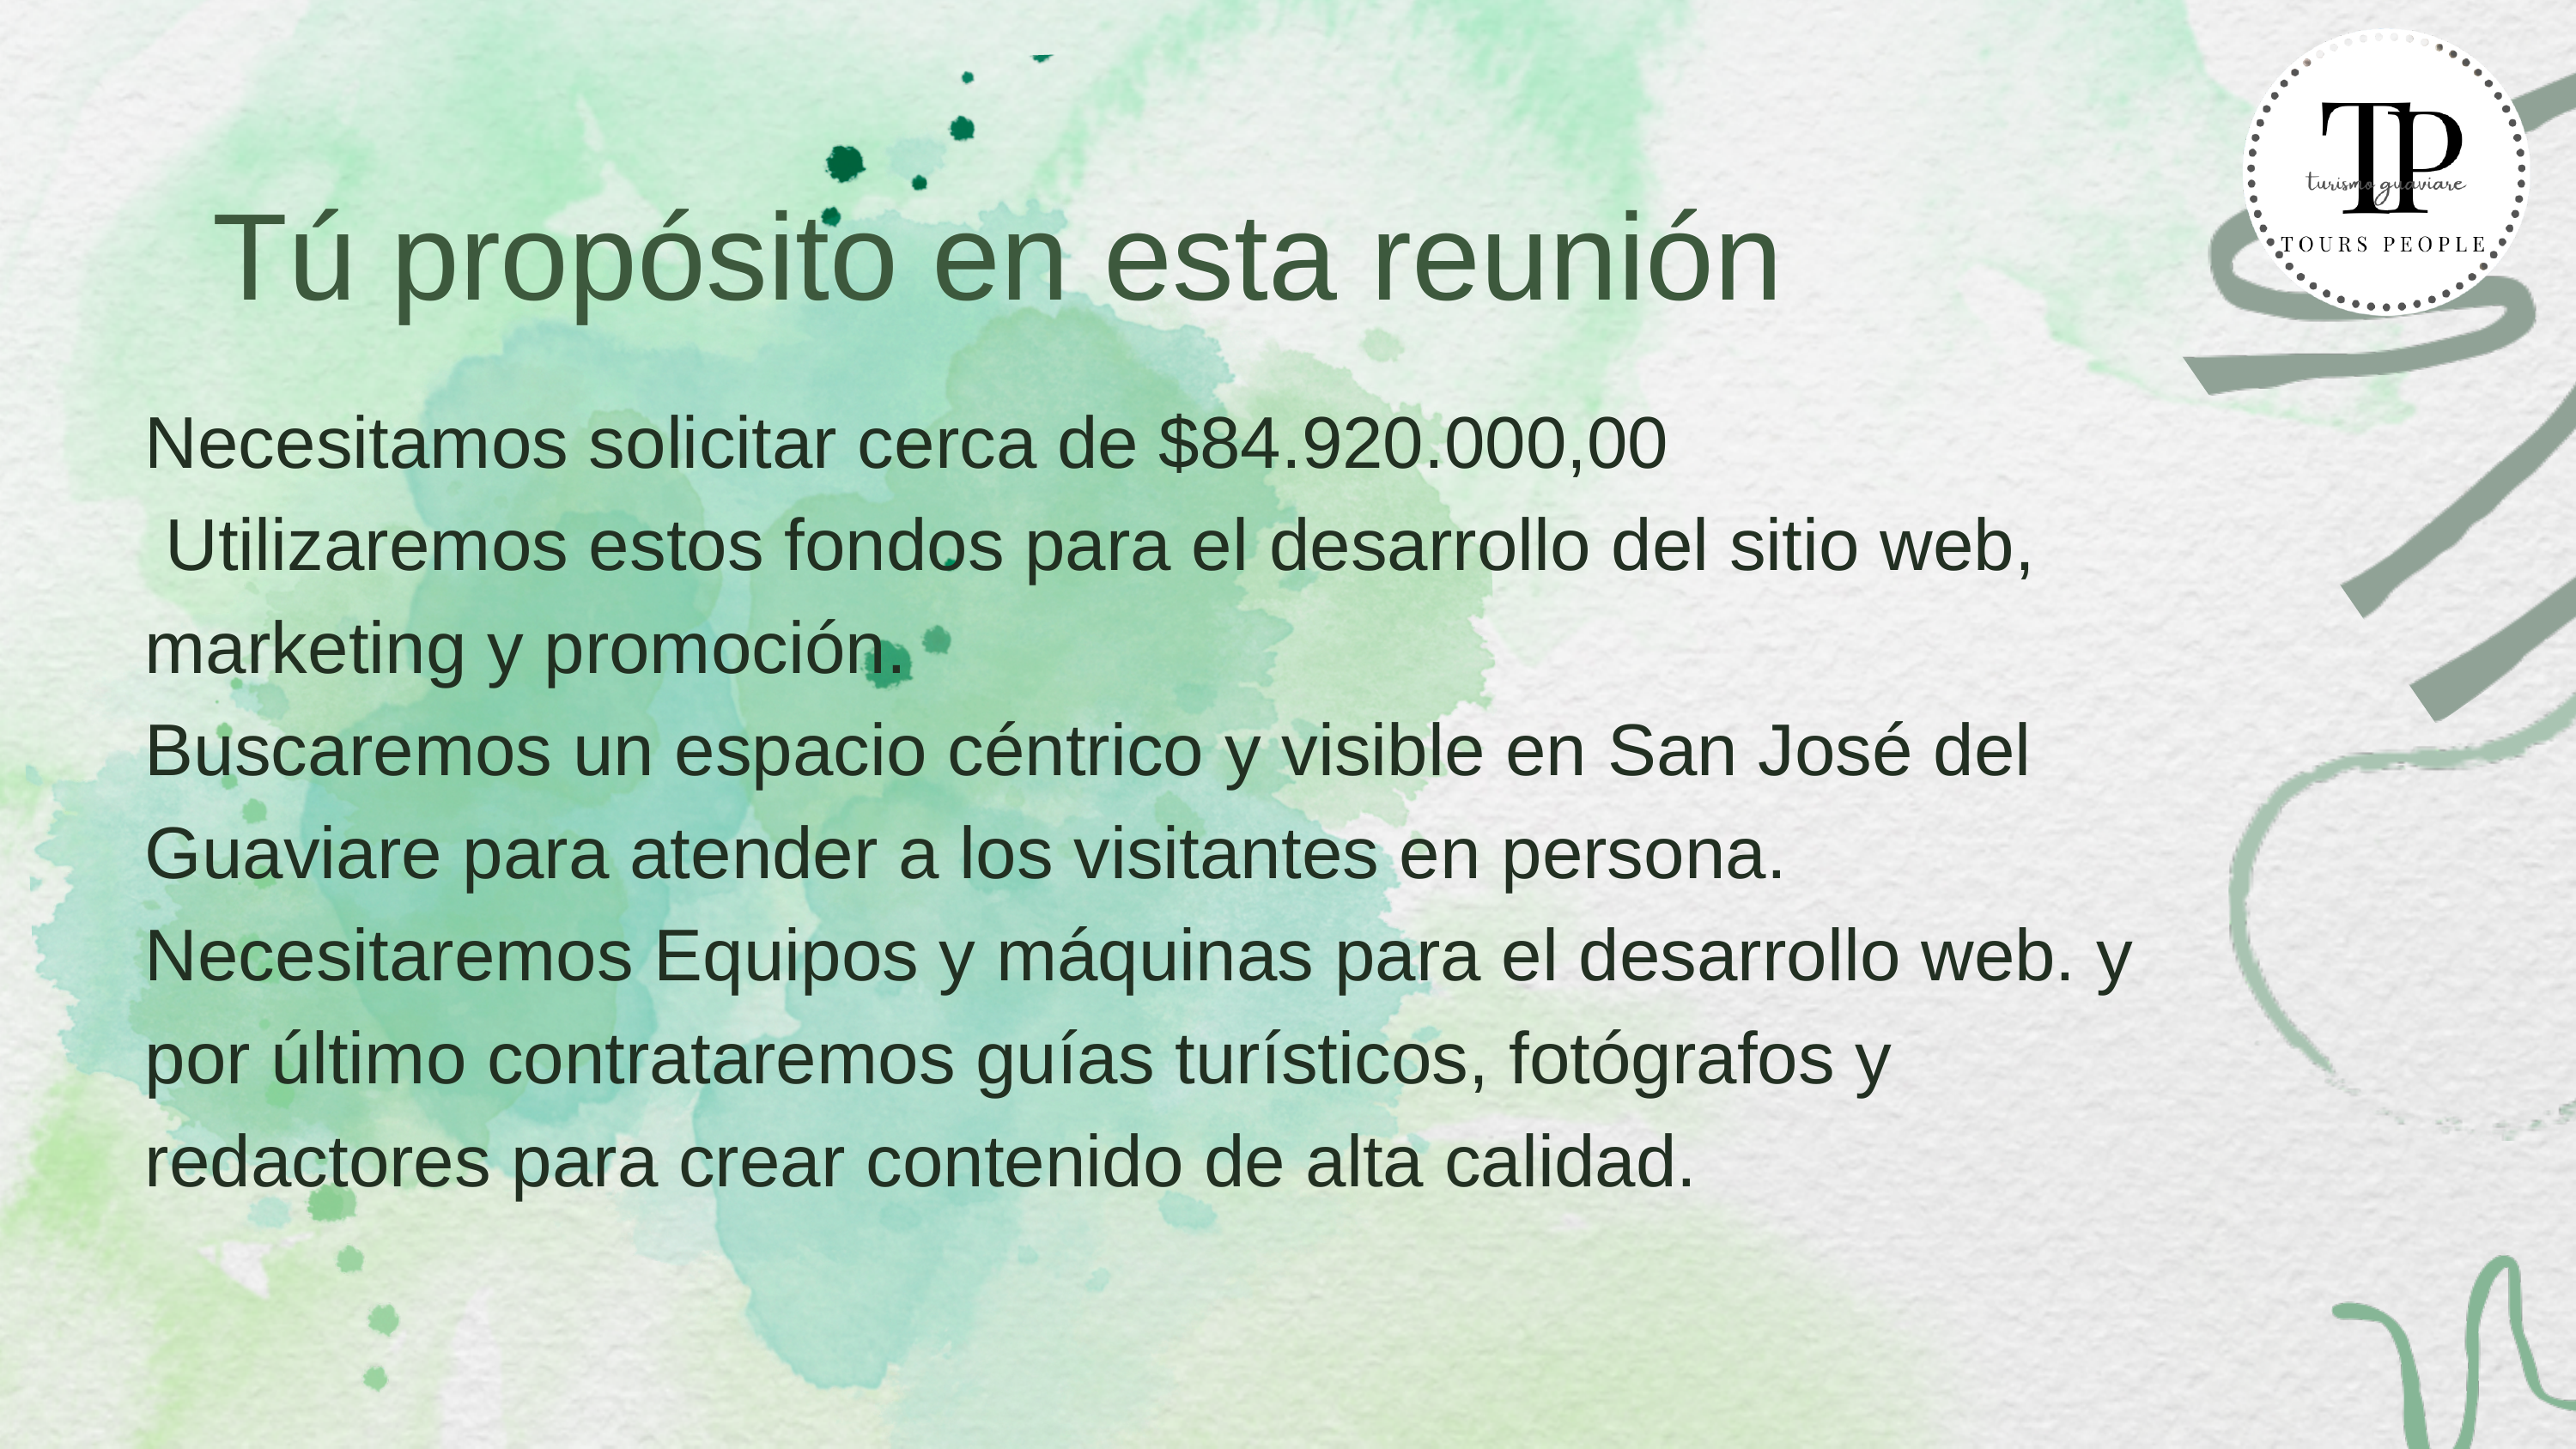

Tú propósito en esta reunión
Necesitamos solicitar cerca de $84.920.000,00
 Utilizaremos estos fondos para el desarrollo del sitio web, marketing y promoción.
Buscaremos un espacio céntrico y visible en San José del Guaviare para atender a los visitantes en persona. Necesitaremos Equipos y máquinas para el desarrollo web. y por último contrataremos guías turísticos, fotógrafos y redactores para crear contenido de alta calidad.